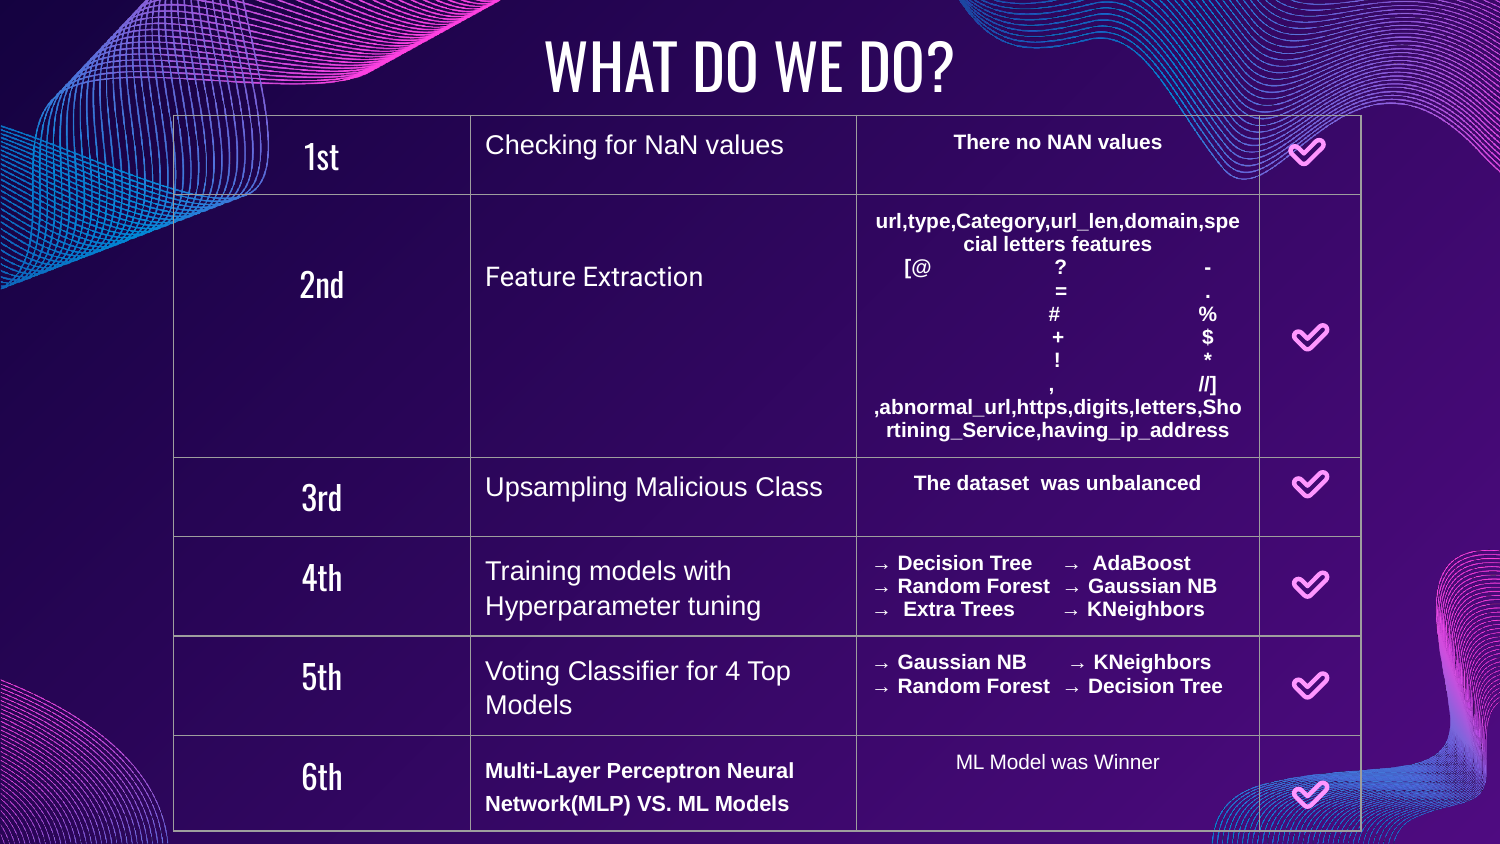

# WHAT DO WE DO?
| 1st | Checking for NaN values | There no NAN values |  |
| --- | --- | --- | --- |
| 2nd | Feature Extraction | url,type,Category,url\_len,domain,special letters features [@ ? - = . # % + $ ! \* , //] ,abnormal\_url,https,digits,letters,Shortining\_Service,having\_ip\_address |  |
| 3rd | Upsampling Malicious Class | The dataset was unbalanced |  |
| 4th | Training models with Hyperparameter tuning | → Decision Tree → AdaBoost → Random Forest → Gaussian NB → Extra Trees → KNeighbors |  |
| 5th | Voting Classifier for 4 Top Models | → Gaussian NB → KNeighbors → Random Forest → Decision Tree |  |
| 6th | Multi-Layer Perceptron Neural Network(MLP) VS. ML Models | ML Model was Winner |  |